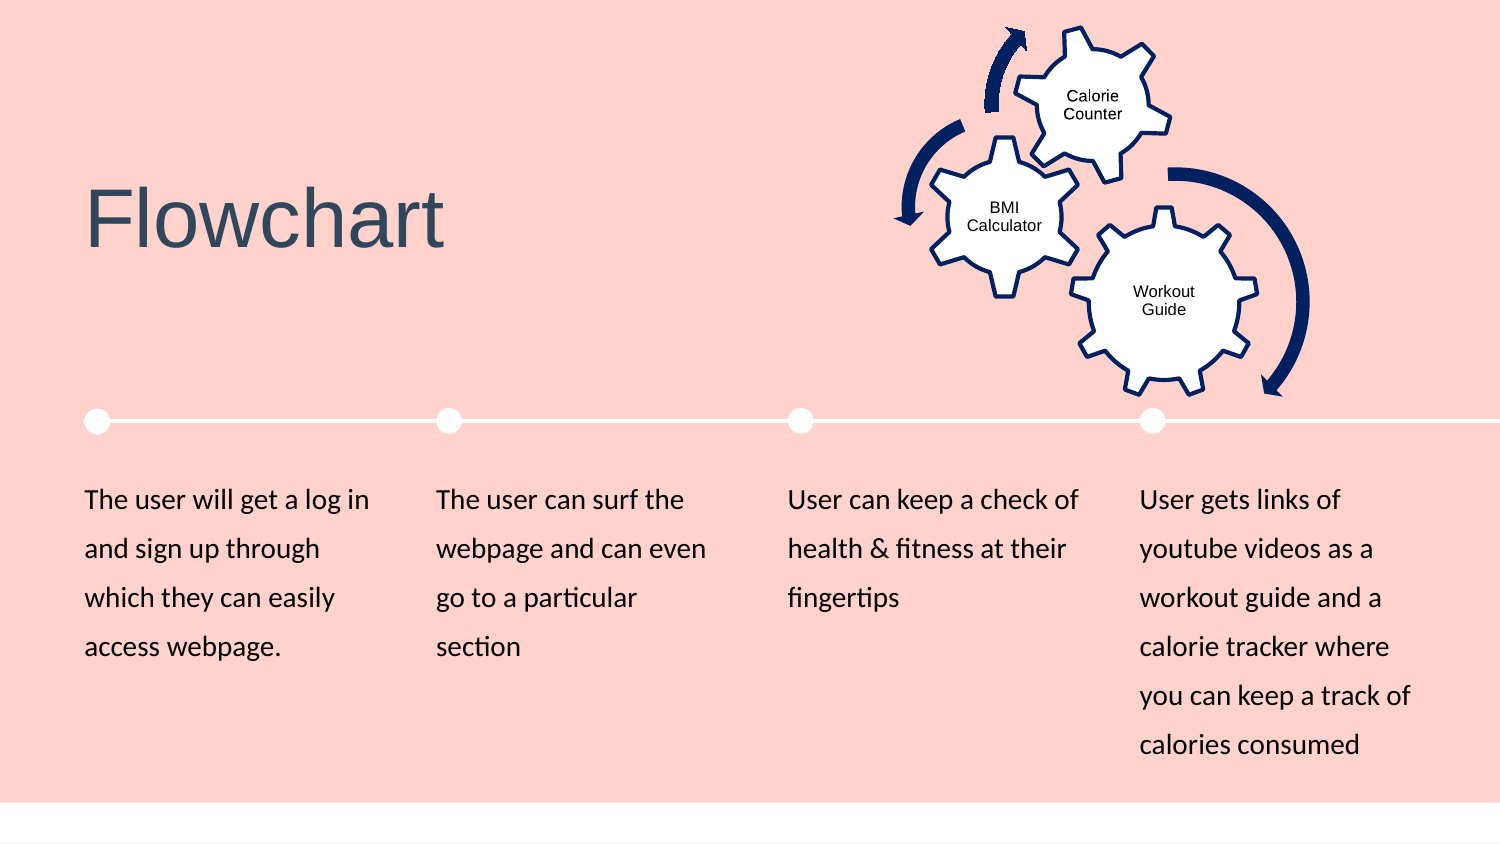

Workout Guide
BMI Calculator
Calorie Counter
Flowchart

The user will get a log in and sign up through which they can easily access webpage.

The user can surf the webpage and can even go to a particular section

User can keep a check of health & fitness at their fingertips

User gets links of youtube videos as a workout guide and a calorie tracker where you can keep a track of calories consumed